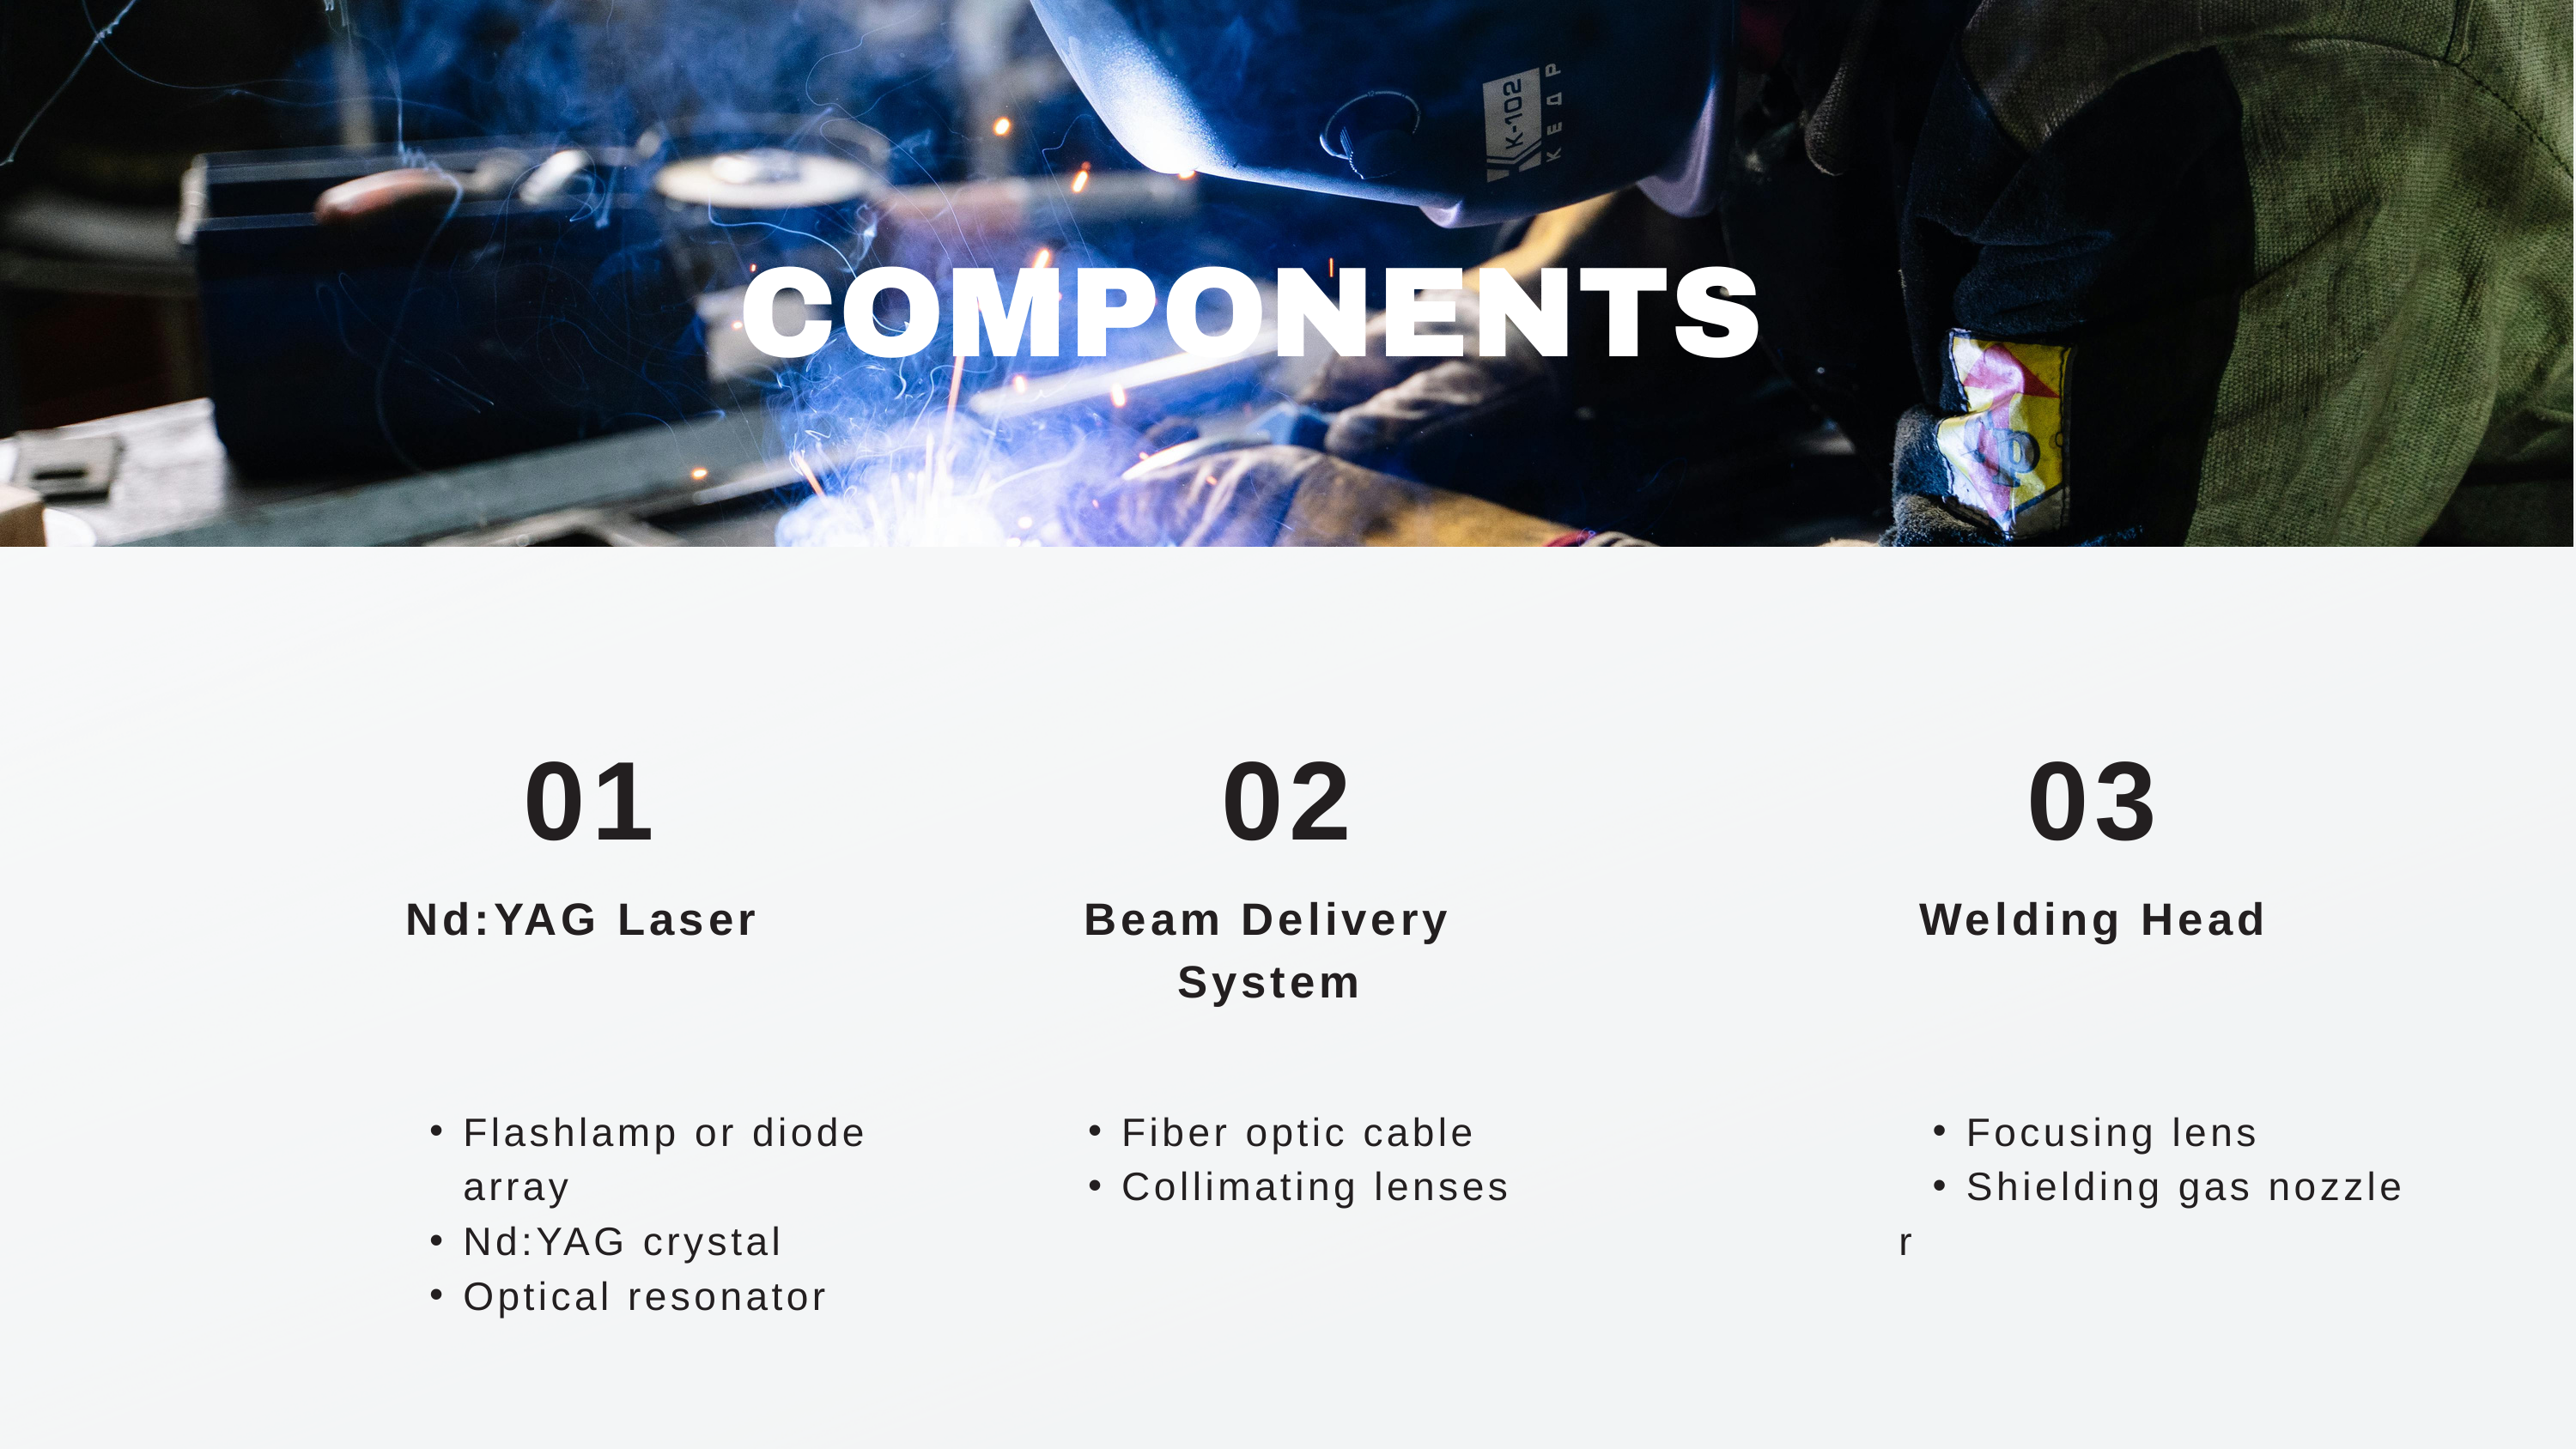

COMPONENTS
01
02
03
Nd:YAG Laser
Beam Delivery System
Welding Head
Flashlamp or diode array
Nd:YAG crystal
Optical resonator
Fiber optic cable
Collimating lenses

Focusing lens
Shielding gas nozzle
r